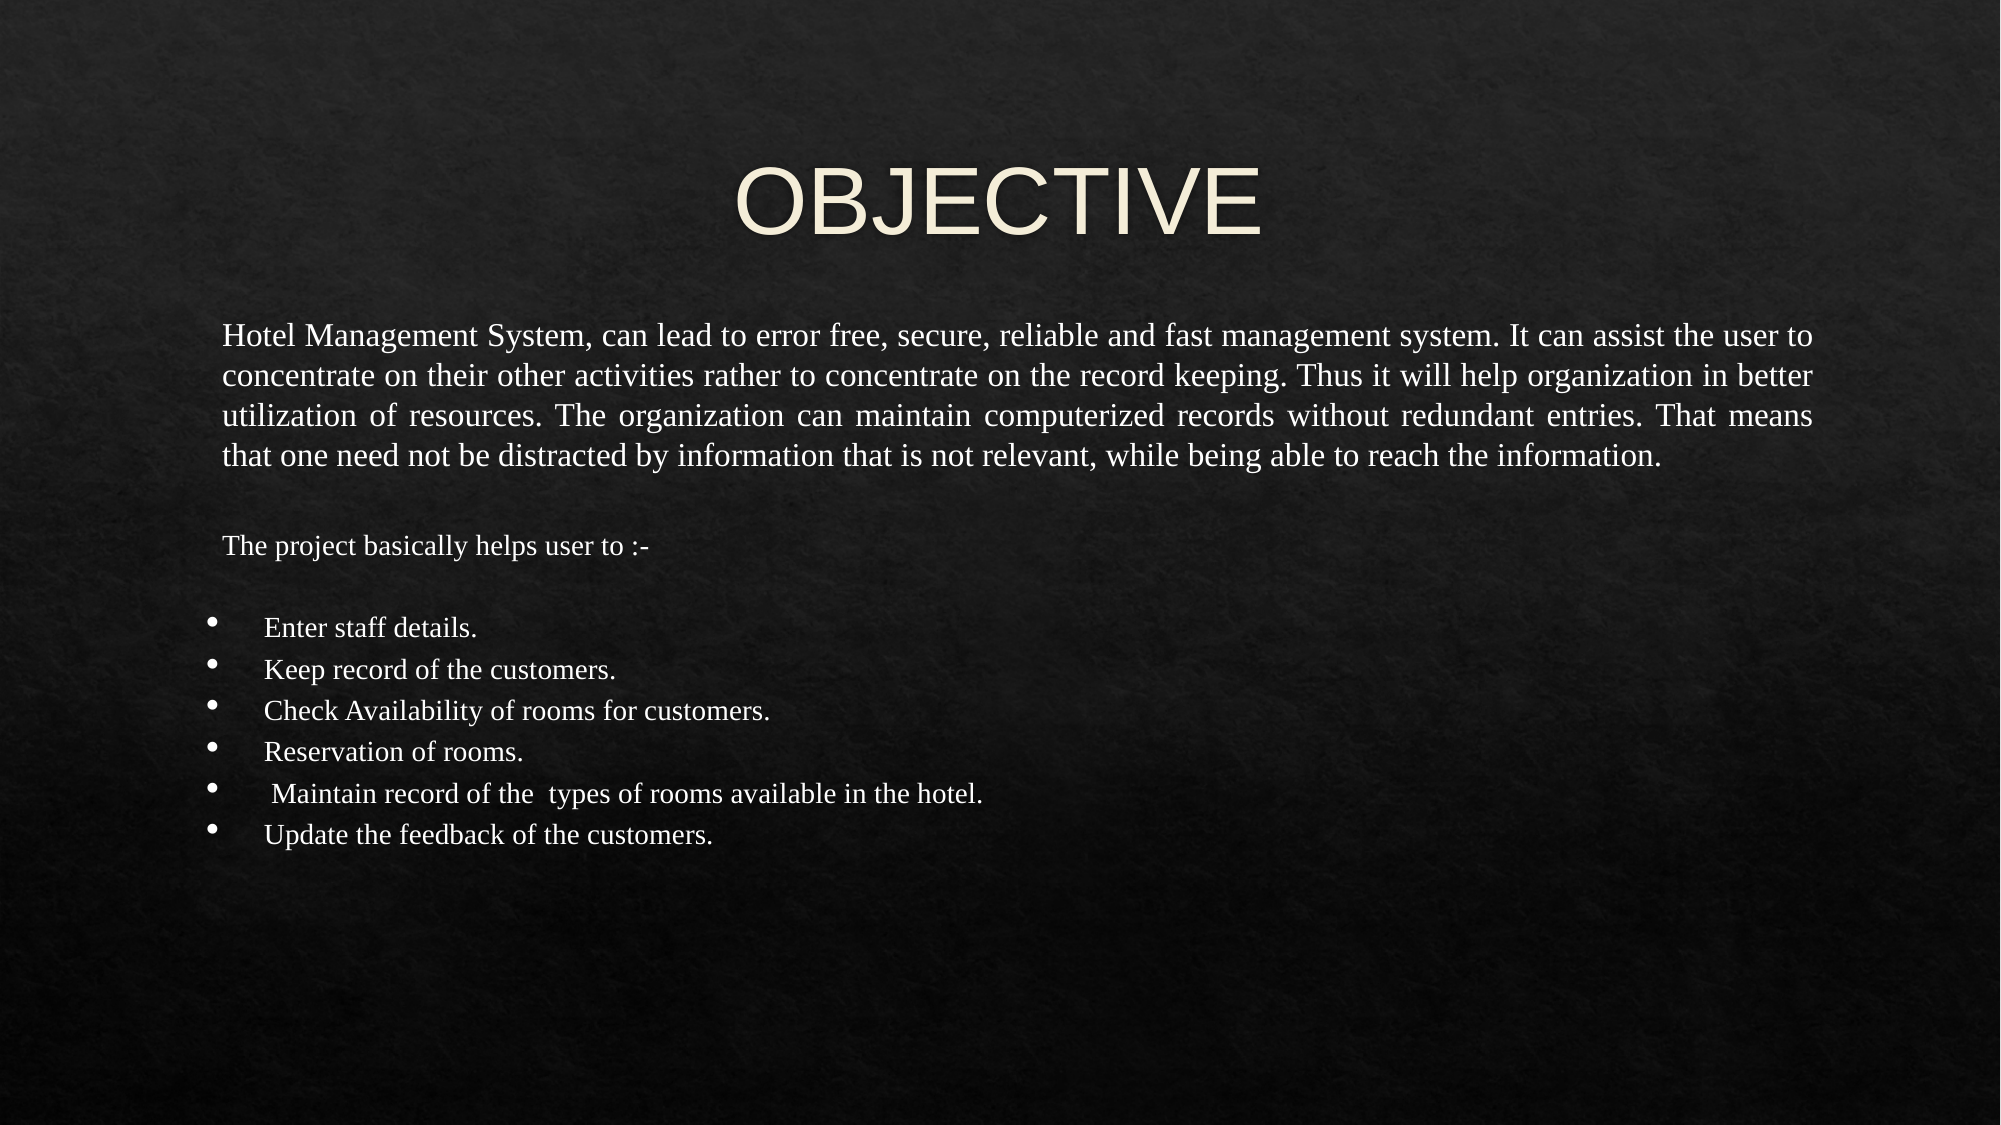

# OBJECTIVE
Hotel Management System, can lead to error free, secure, reliable and fast management system. It can assist the user to concentrate on their other activities rather to concentrate on the record keeping. Thus it will help organization in better utilization of resources. The organization can maintain computerized records without redundant entries. That means that one need not be distracted by information that is not relevant, while being able to reach the information.

The project basically helps user to :-

Enter staff details.
Keep record of the customers.
Check Availability of rooms for customers.
Reservation of rooms.
 Maintain record of the  types of rooms available in the hotel.
Update the feedback of the customers.